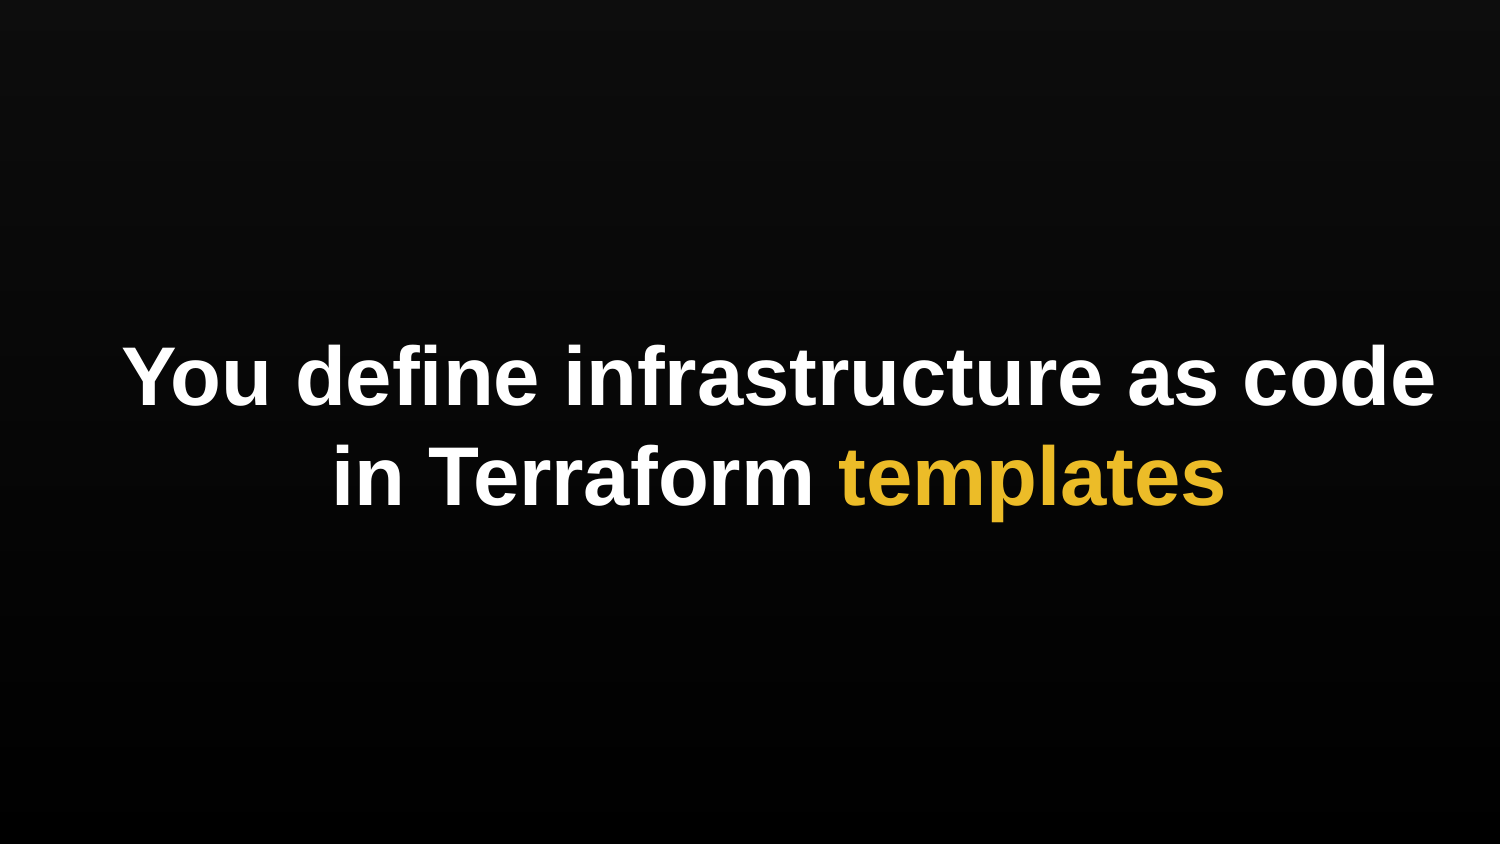

You define infrastructure as code in Terraform templates